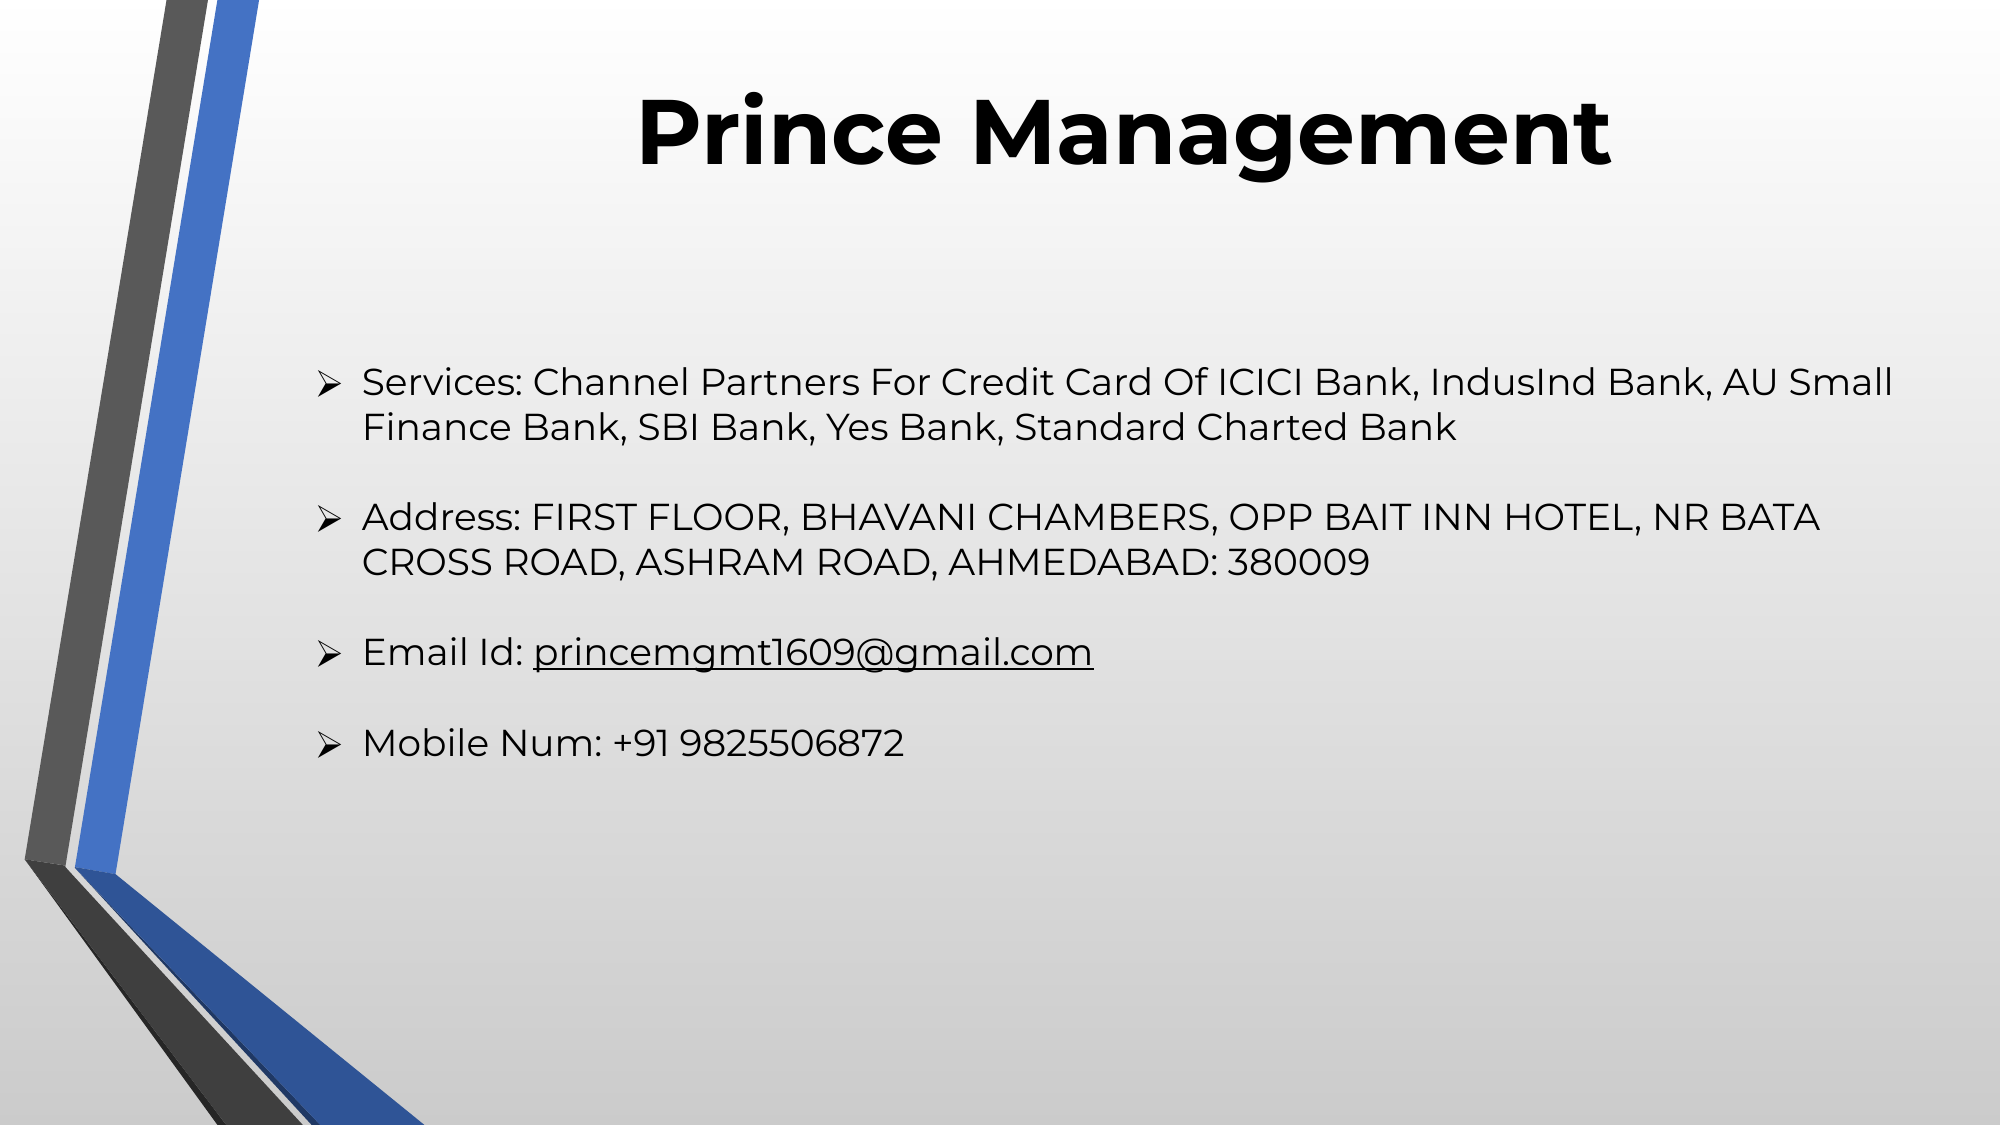

Prince Management
Services: Channel Partners For Credit Card Of ICICI Bank, IndusInd Bank, AU Small Finance Bank, SBI Bank, Yes Bank, Standard Charted Bank

Address: FIRST FLOOR, BHAVANI CHAMBERS, OPP BAIT INN HOTEL, NR BATA CROSS ROAD, ASHRAM ROAD, AHMEDABAD: 380009

Email Id: princemgmt1609@gmail.com

Mobile Num: +91 9825506872